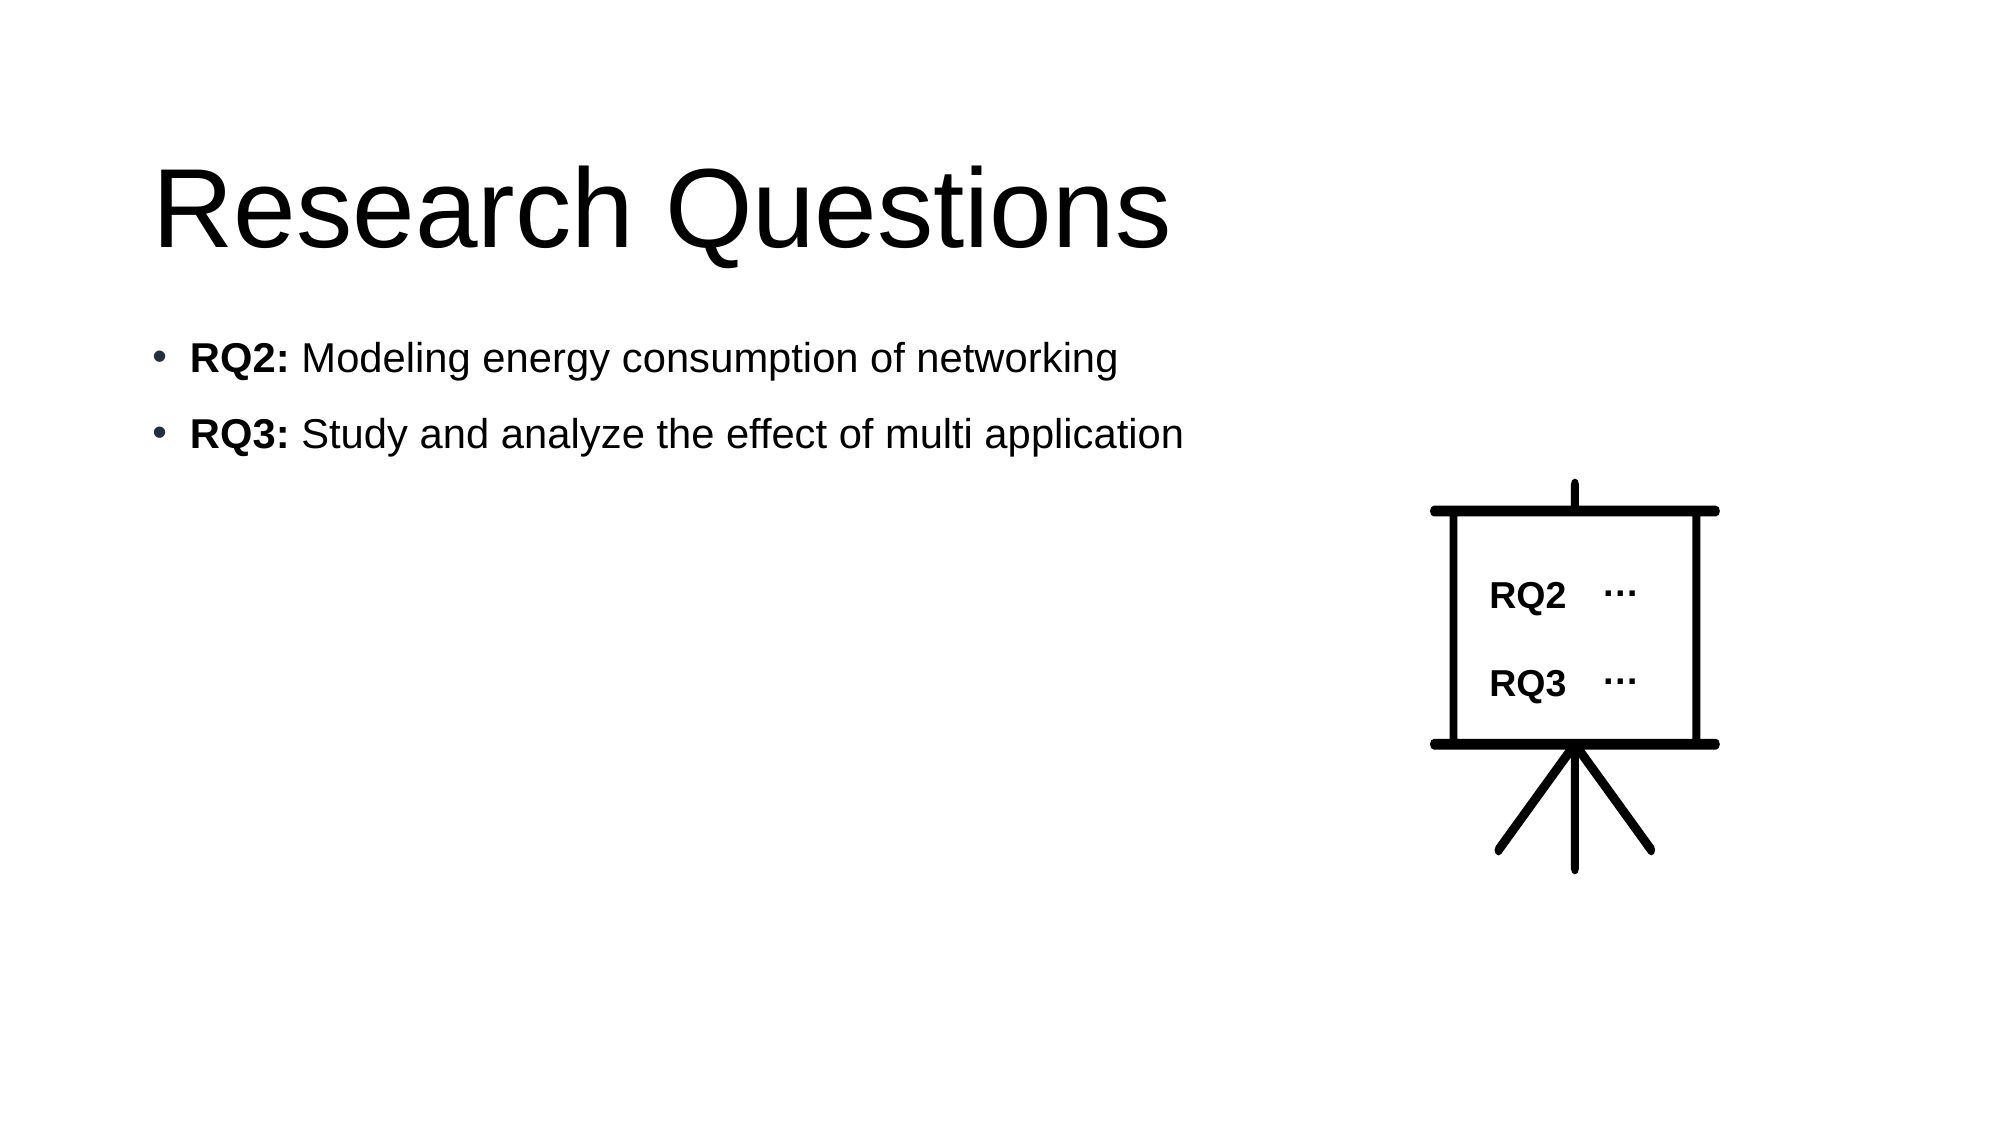

# Research Questions
RQ2: Modeling energy consumption of networking
RQ3: Study and analyze the effect of multi application

…
RQ2
…
RQ3